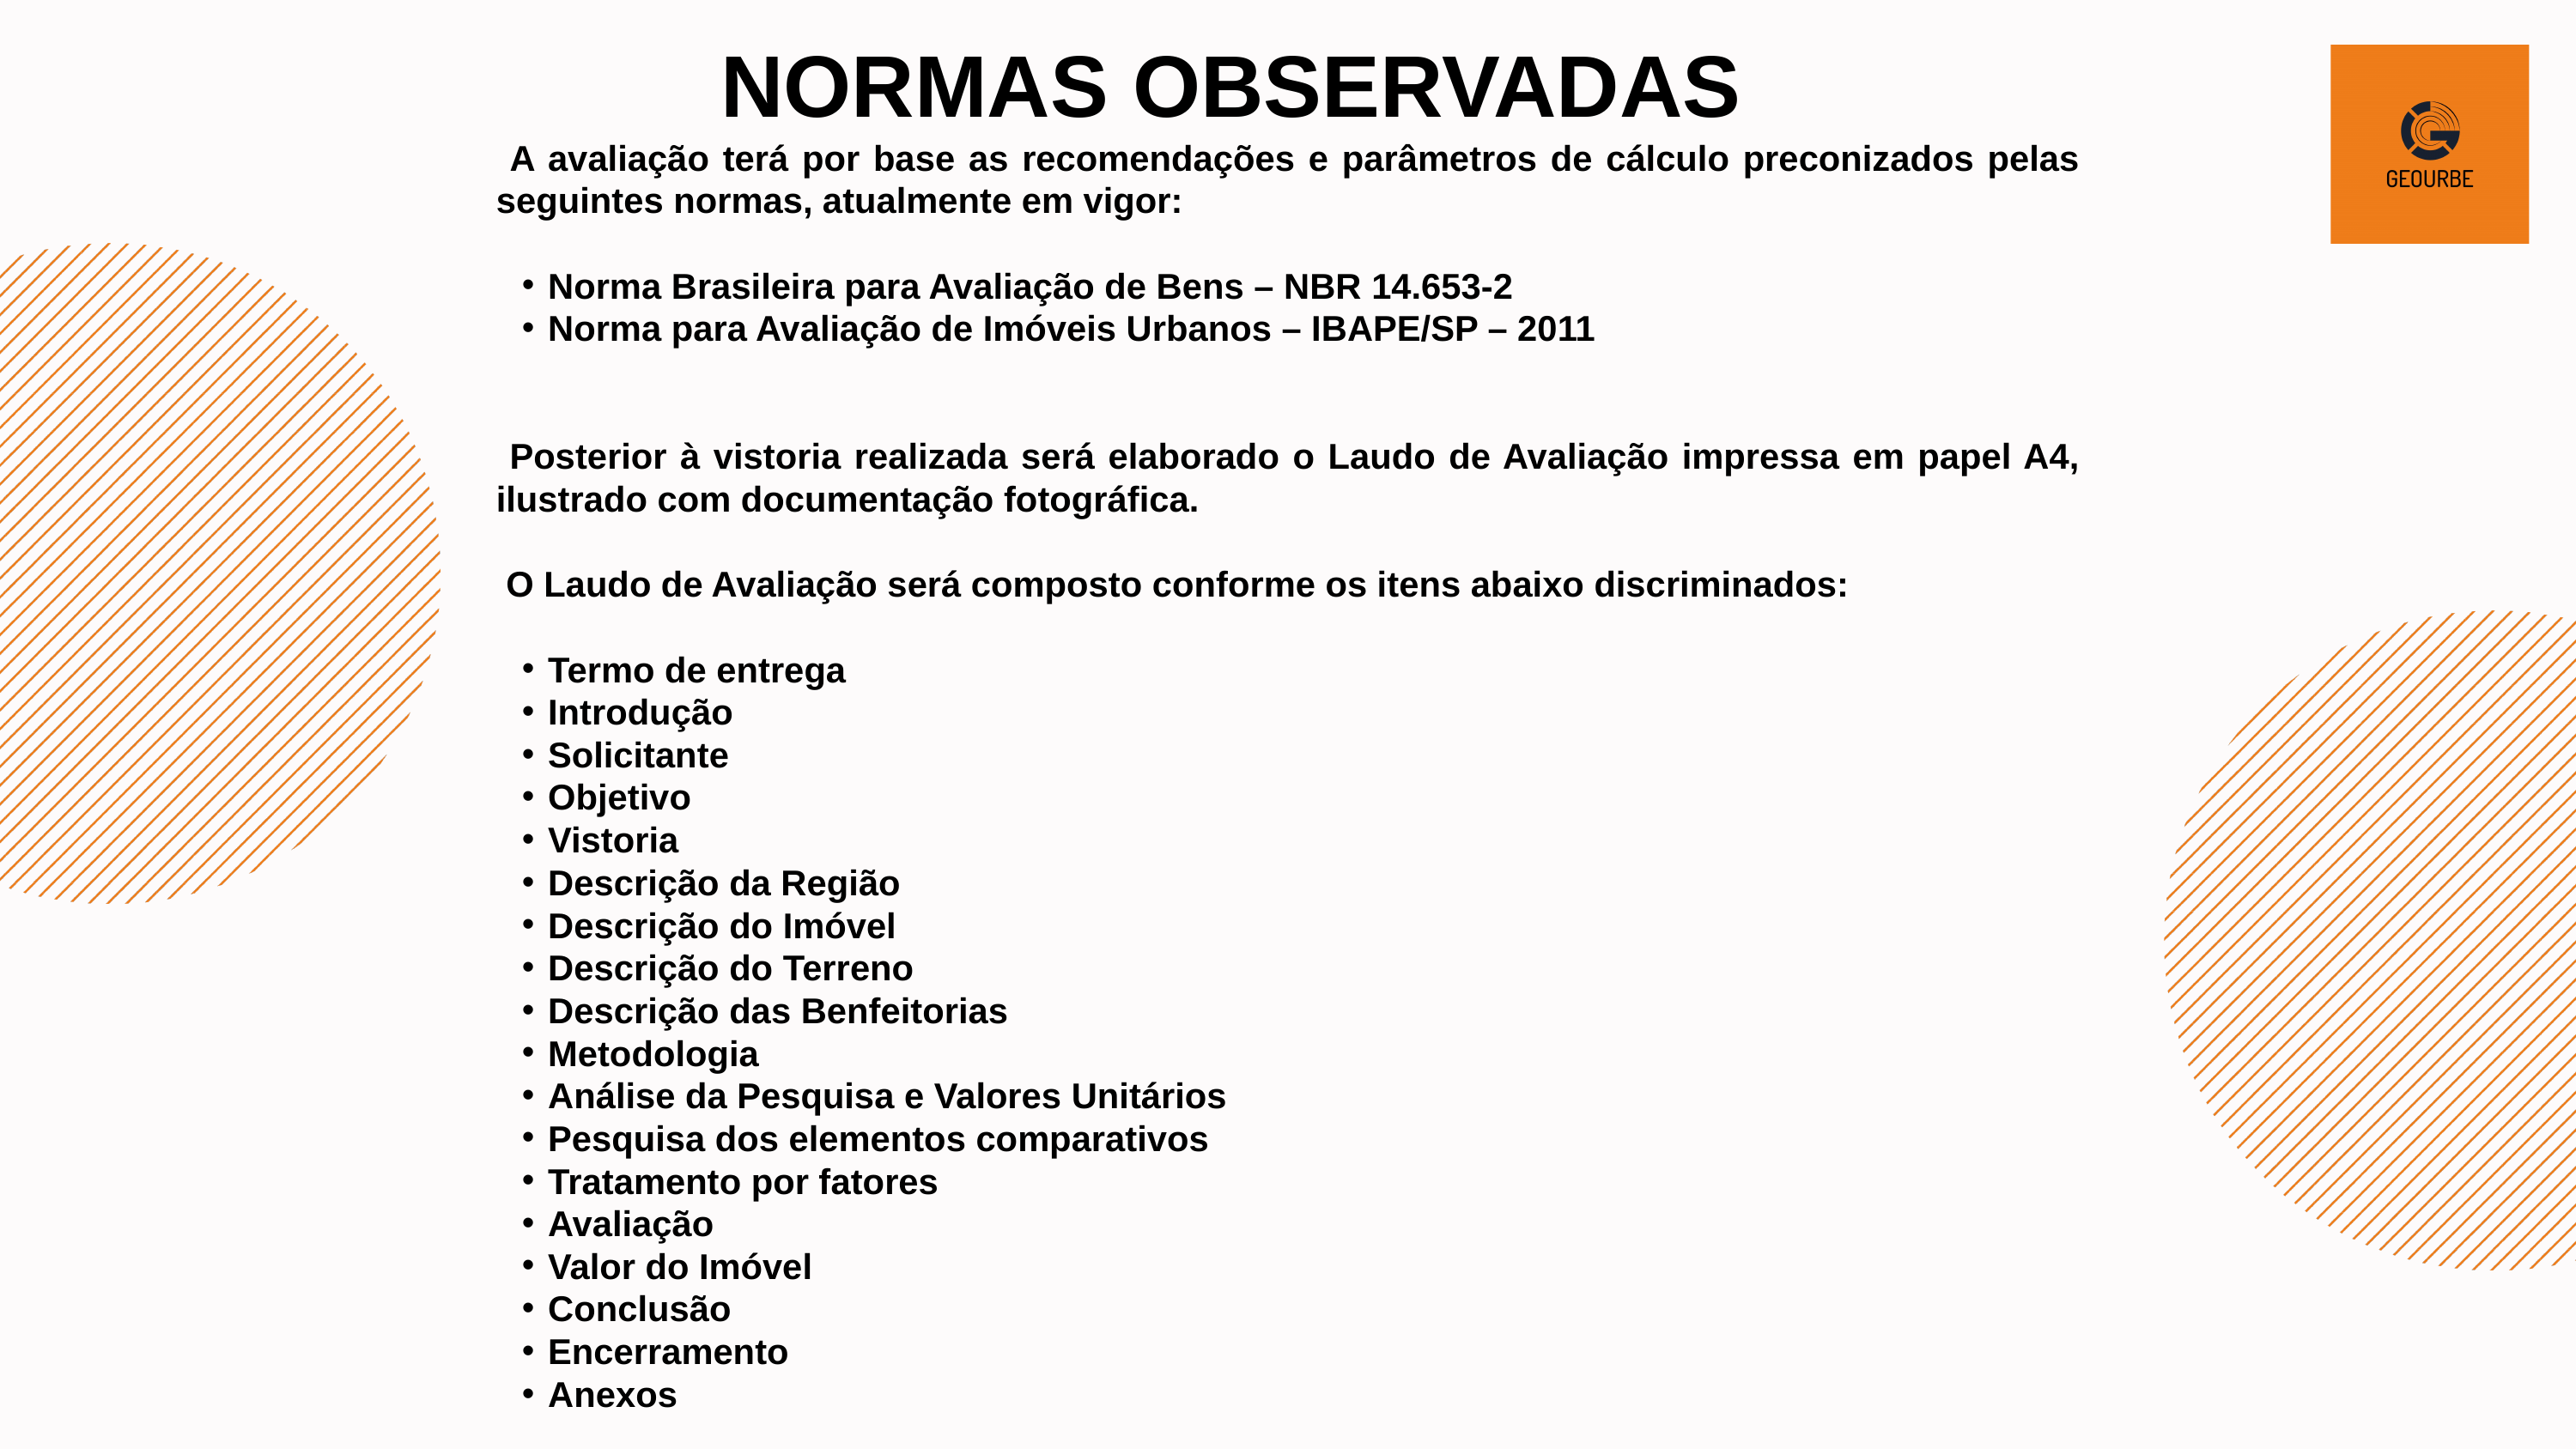

NORMAS OBSERVADAS

 A avaliação terá por base as recomendações e parâmetros de cálculo preconizados pelas seguintes normas, atualmente em vigor:

Norma Brasileira para Avaliação de Bens – NBR 14.653-2
Norma para Avaliação de Imóveis Urbanos – IBAPE/SP – 2011

 Posterior à vistoria realizada será elaborado o Laudo de Avaliação impressa em papel A4, ilustrado com documentação fotográfica.

 O Laudo de Avaliação será composto conforme os itens abaixo discriminados:

Termo de entrega
Introdução
Solicitante
Objetivo
Vistoria
Descrição da Região
Descrição do Imóvel
Descrição do Terreno
Descrição das Benfeitorias
Metodologia
Análise da Pesquisa e Valores Unitários
Pesquisa dos elementos comparativos
Tratamento por fatores
Avaliação
Valor do Imóvel
Conclusão
Encerramento
Anexos